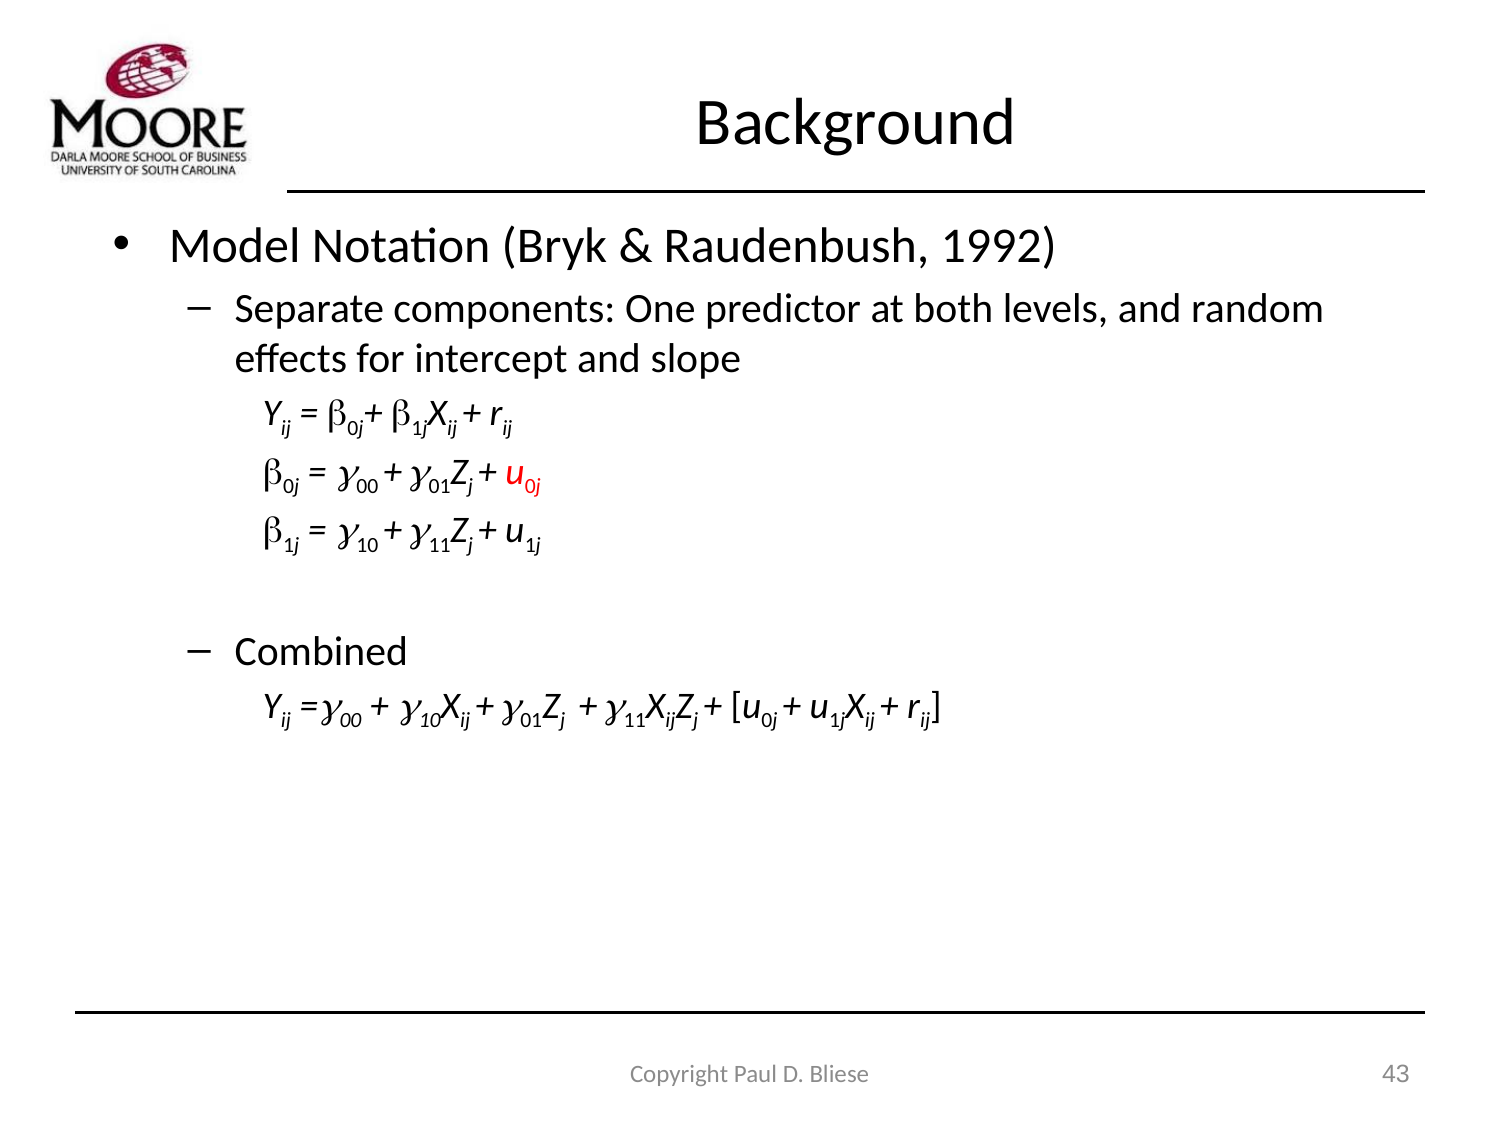

# Background
Model Notation (Bryk & Raudenbush, 1992)
Separate components: One predictor at both levels, and random effects for intercept and slope
Yij = β0j+ β1jXij + rij
β0j = γ00 + γ01Zj + u0j
β1j = γ10 + γ11Zj + u1j

Combined
Yij =γ00 + γ10Xij + γ01Zj  + γ11XijZj + [u0j + u1jXij + rij]

Copyright Paul D. Bliese
43